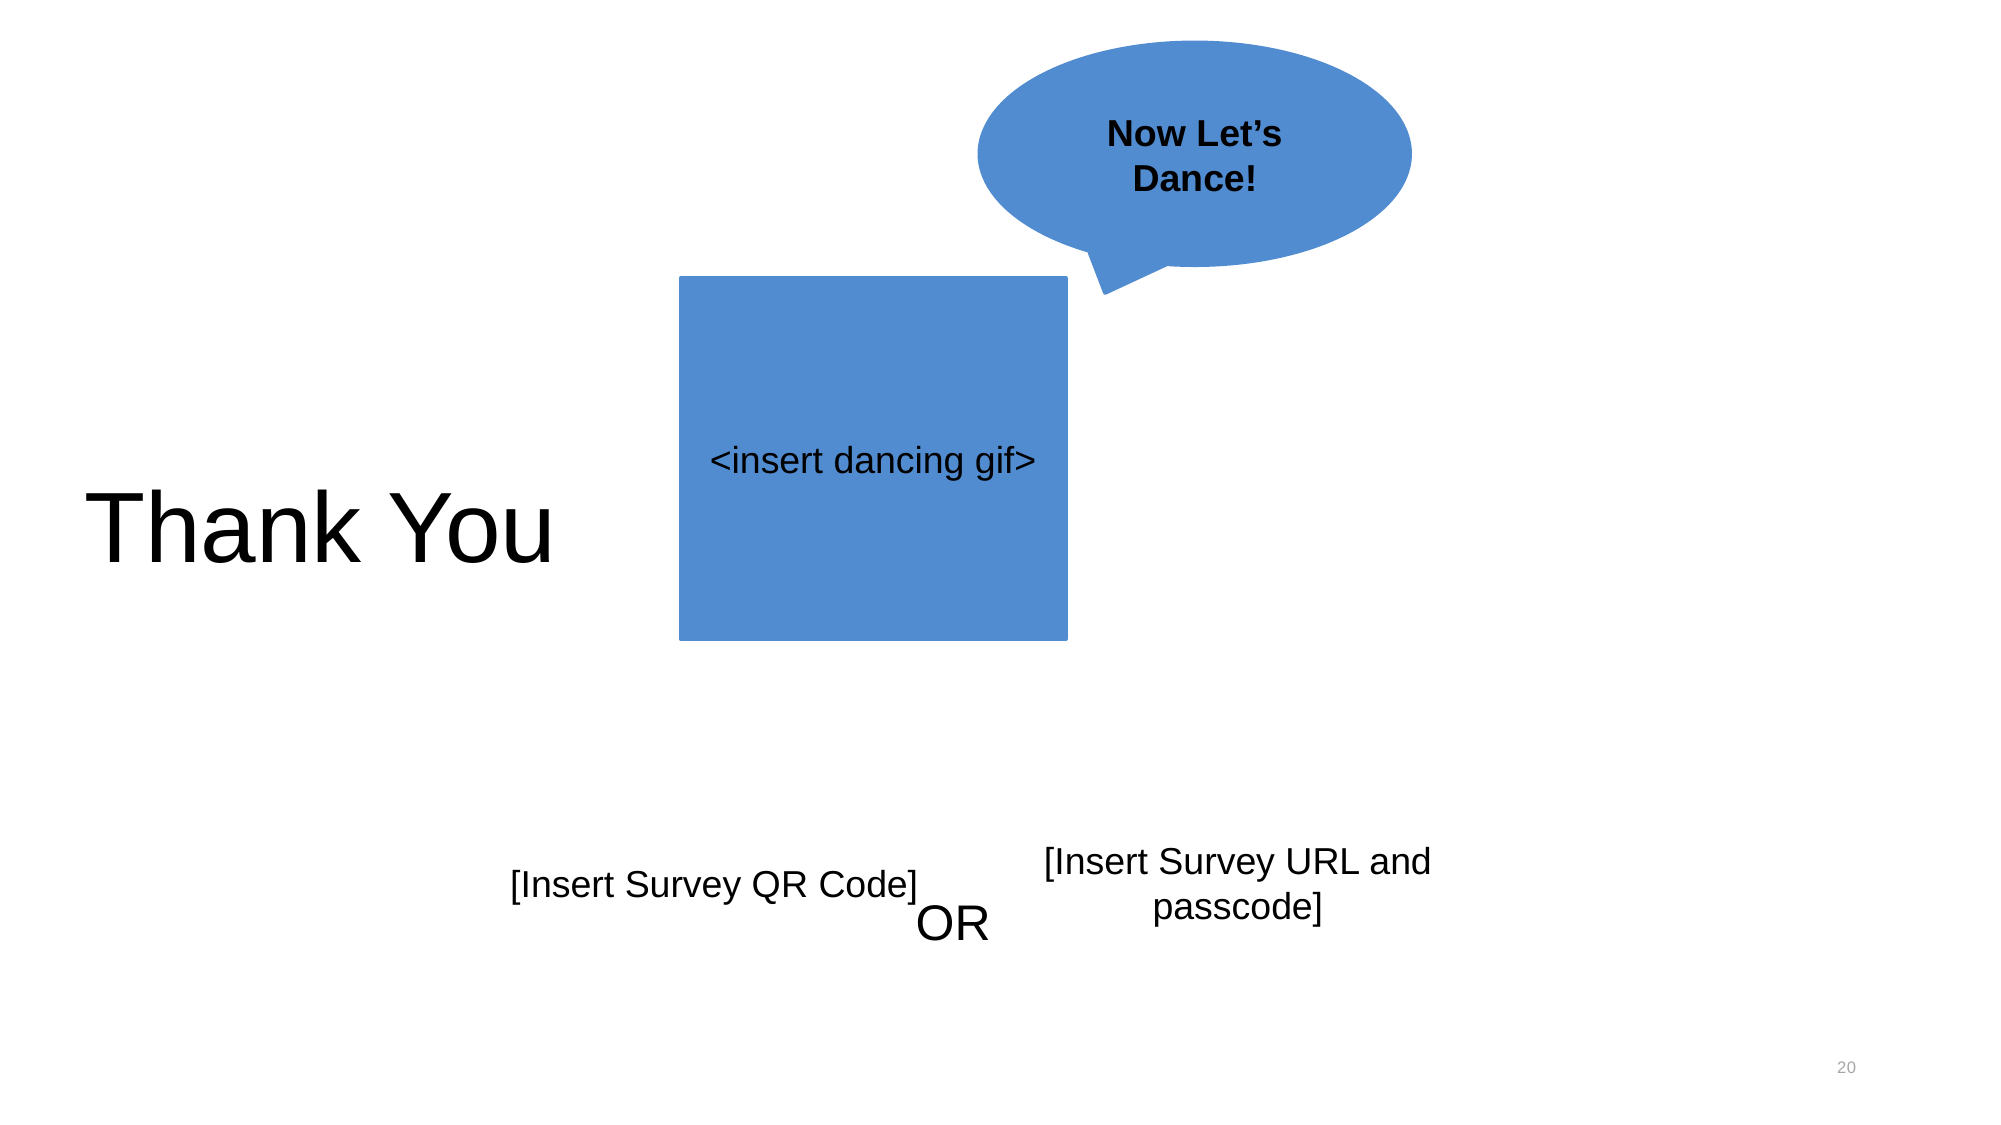

Now Let’s Dance!
<insert dancing gif>
Thank You
[Insert Survey URL and passcode]
[Insert Survey QR Code]
OR